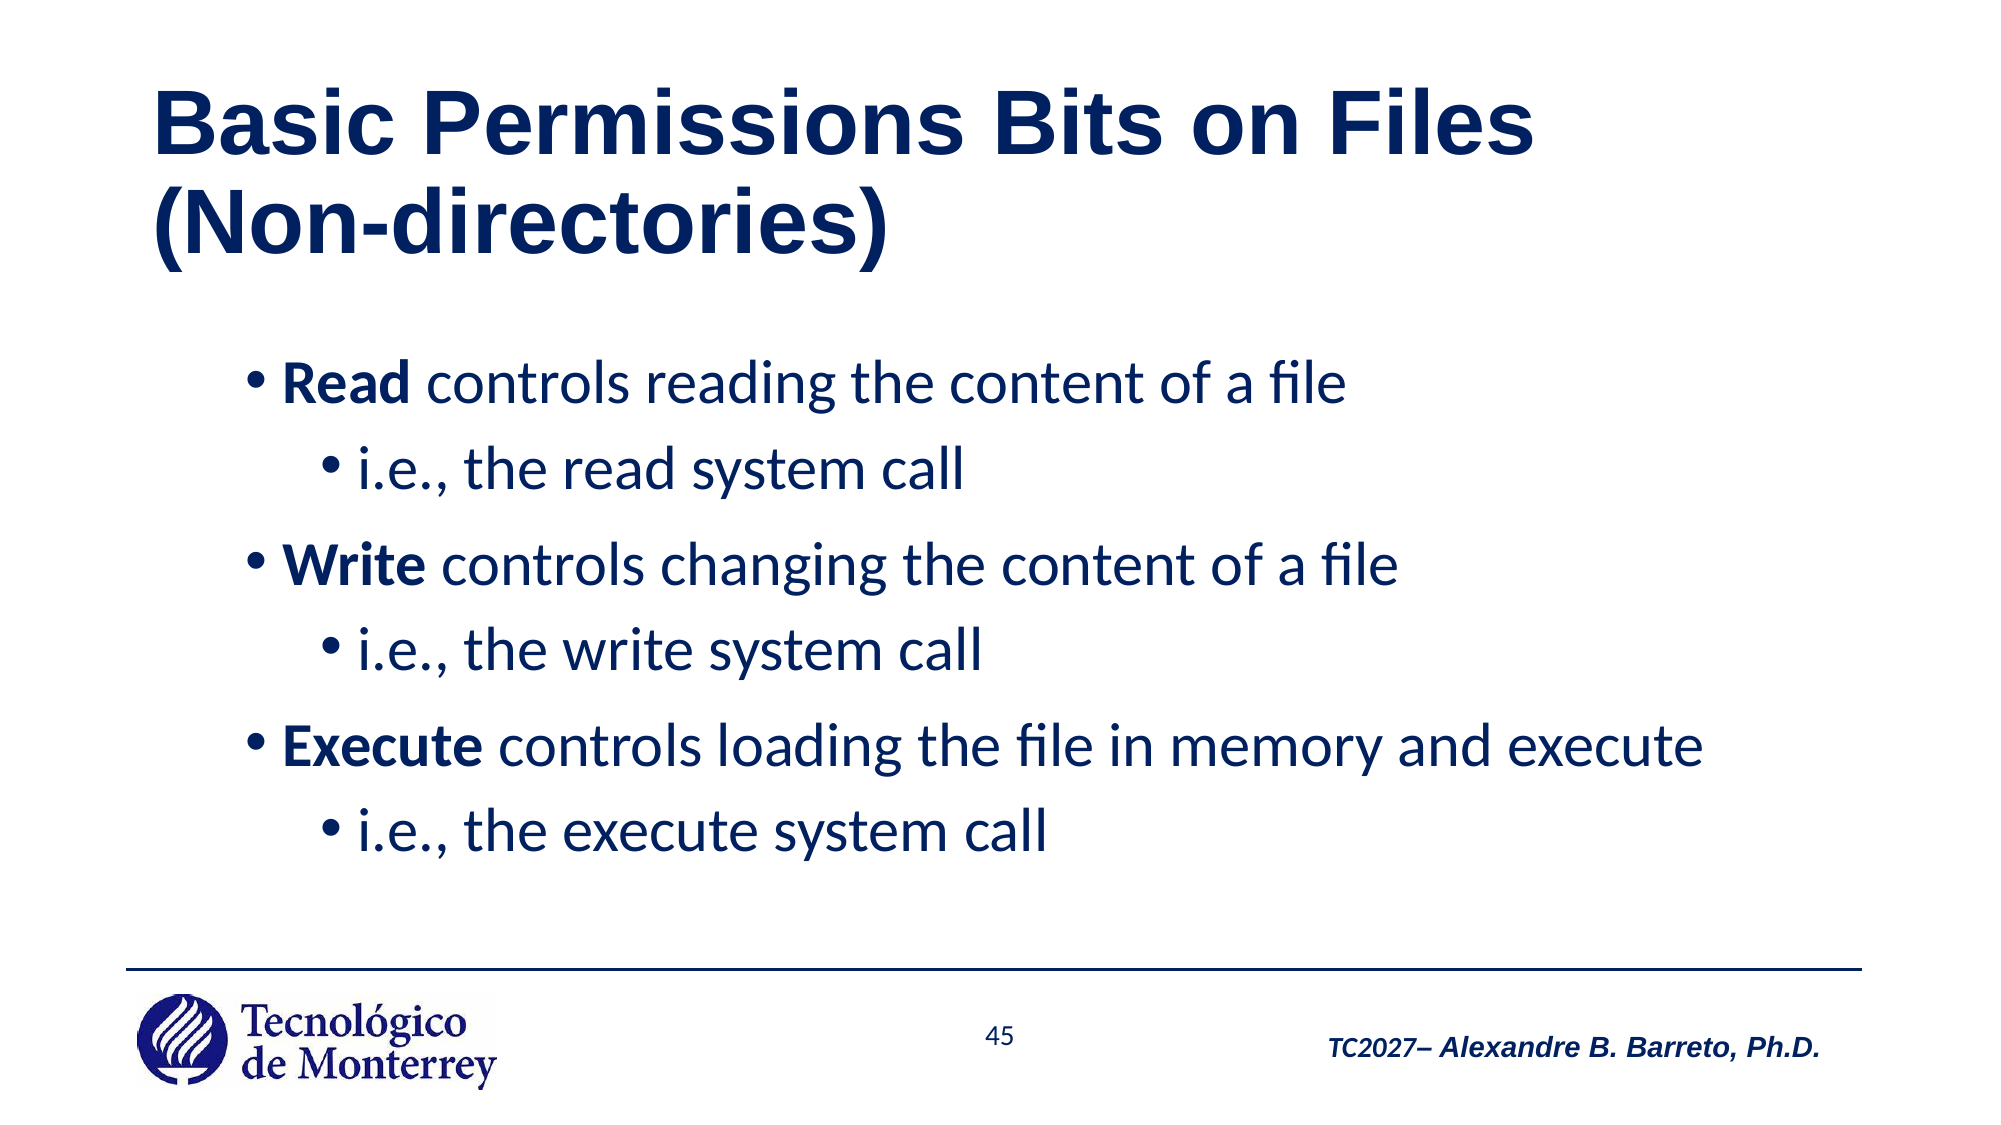

# Basic Permissions Bits on Files (Non-directories)
Read controls reading the content of a file
i.e., the read system call
Write controls changing the content of a file
i.e., the write system call
Execute controls loading the file in memory and execute
i.e., the execute system call